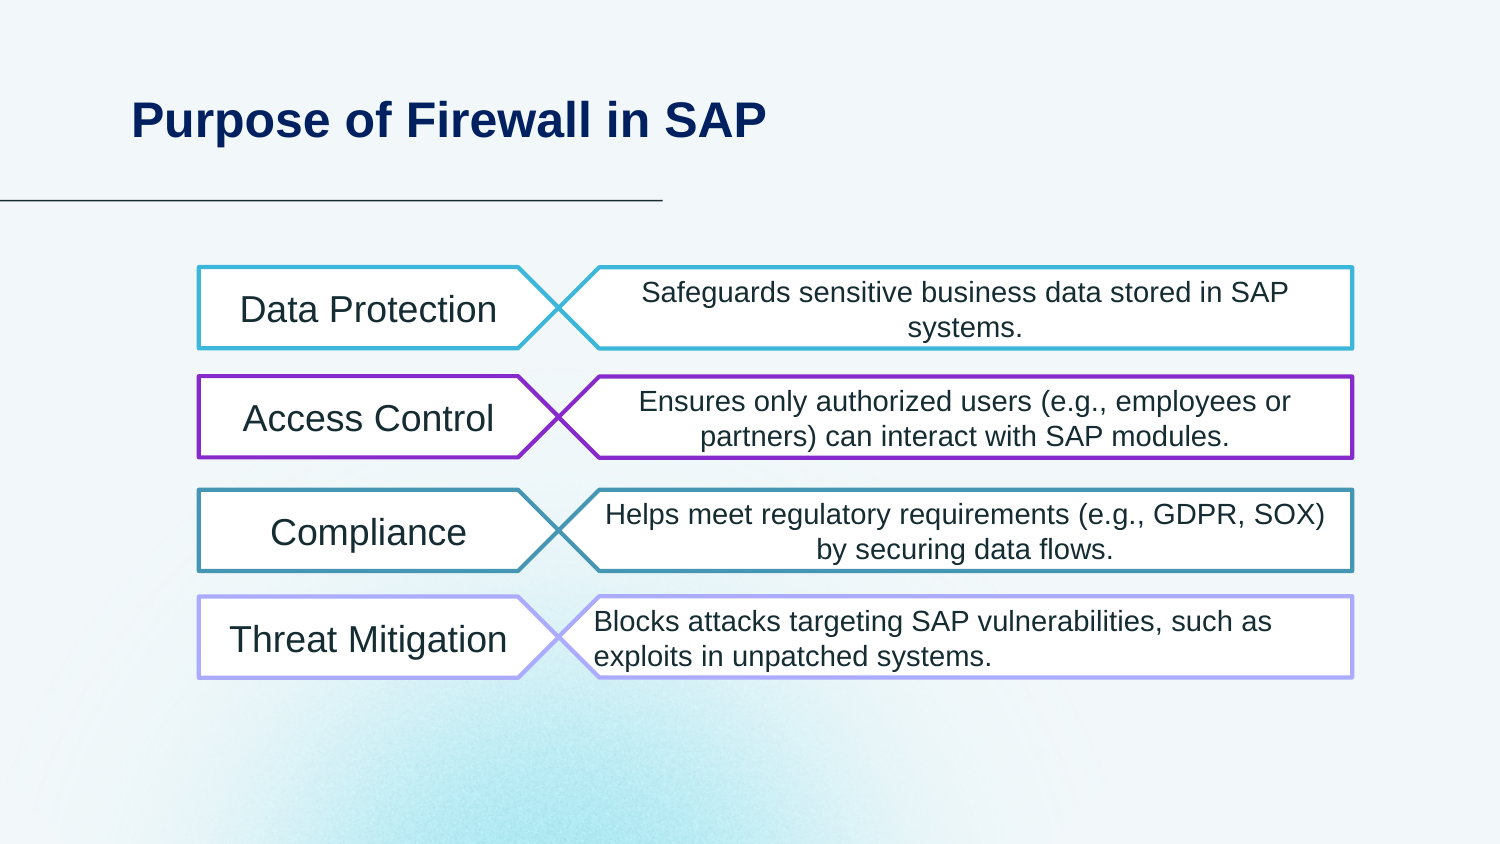

Purpose of Firewall in SAP
Data Protection
Safeguards sensitive business data stored in SAP systems.
Access Control
Ensures only authorized users (e.g., employees or partners) can interact with SAP modules.
Compliance
Helps meet regulatory requirements (e.g., GDPR, SOX) by securing data flows.
Blocks attacks targeting SAP vulnerabilities, such as exploits in unpatched systems.
Threat Mitigation